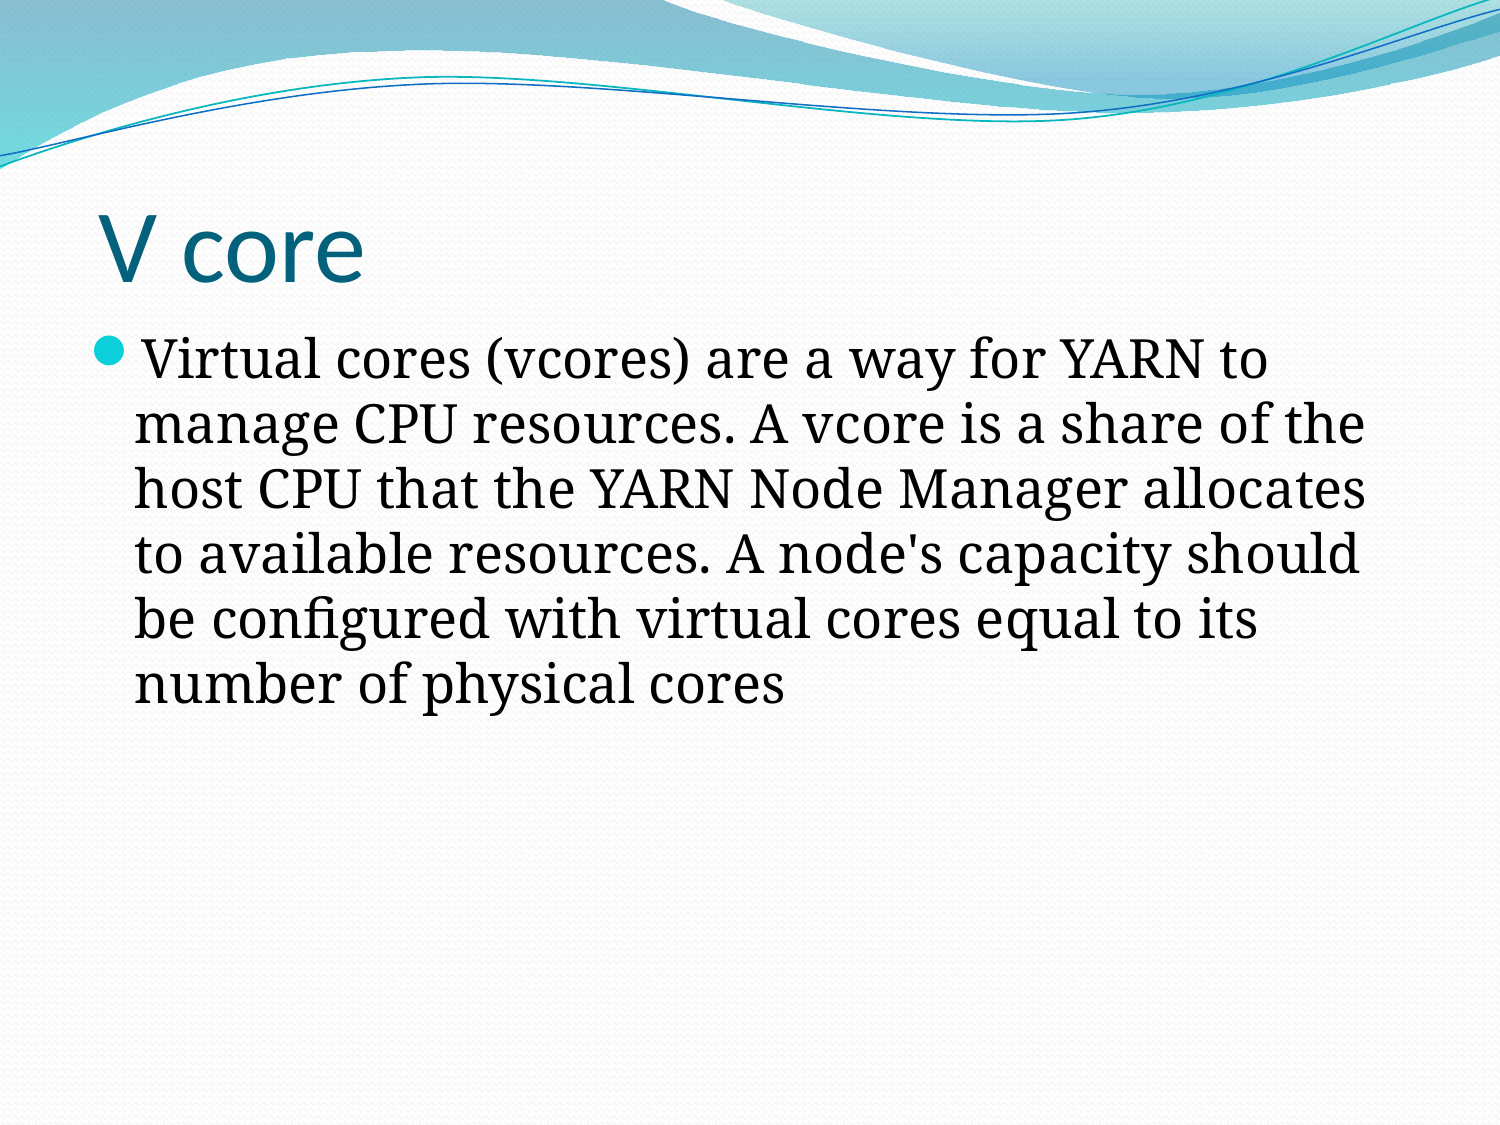

# V core
Virtual cores (vcores) are a way for YARN to manage CPU resources. A vcore is a share of the host CPU that the YARN Node Manager allocates to available resources. A node's capacity should be configured with virtual cores equal to its number of physical cores